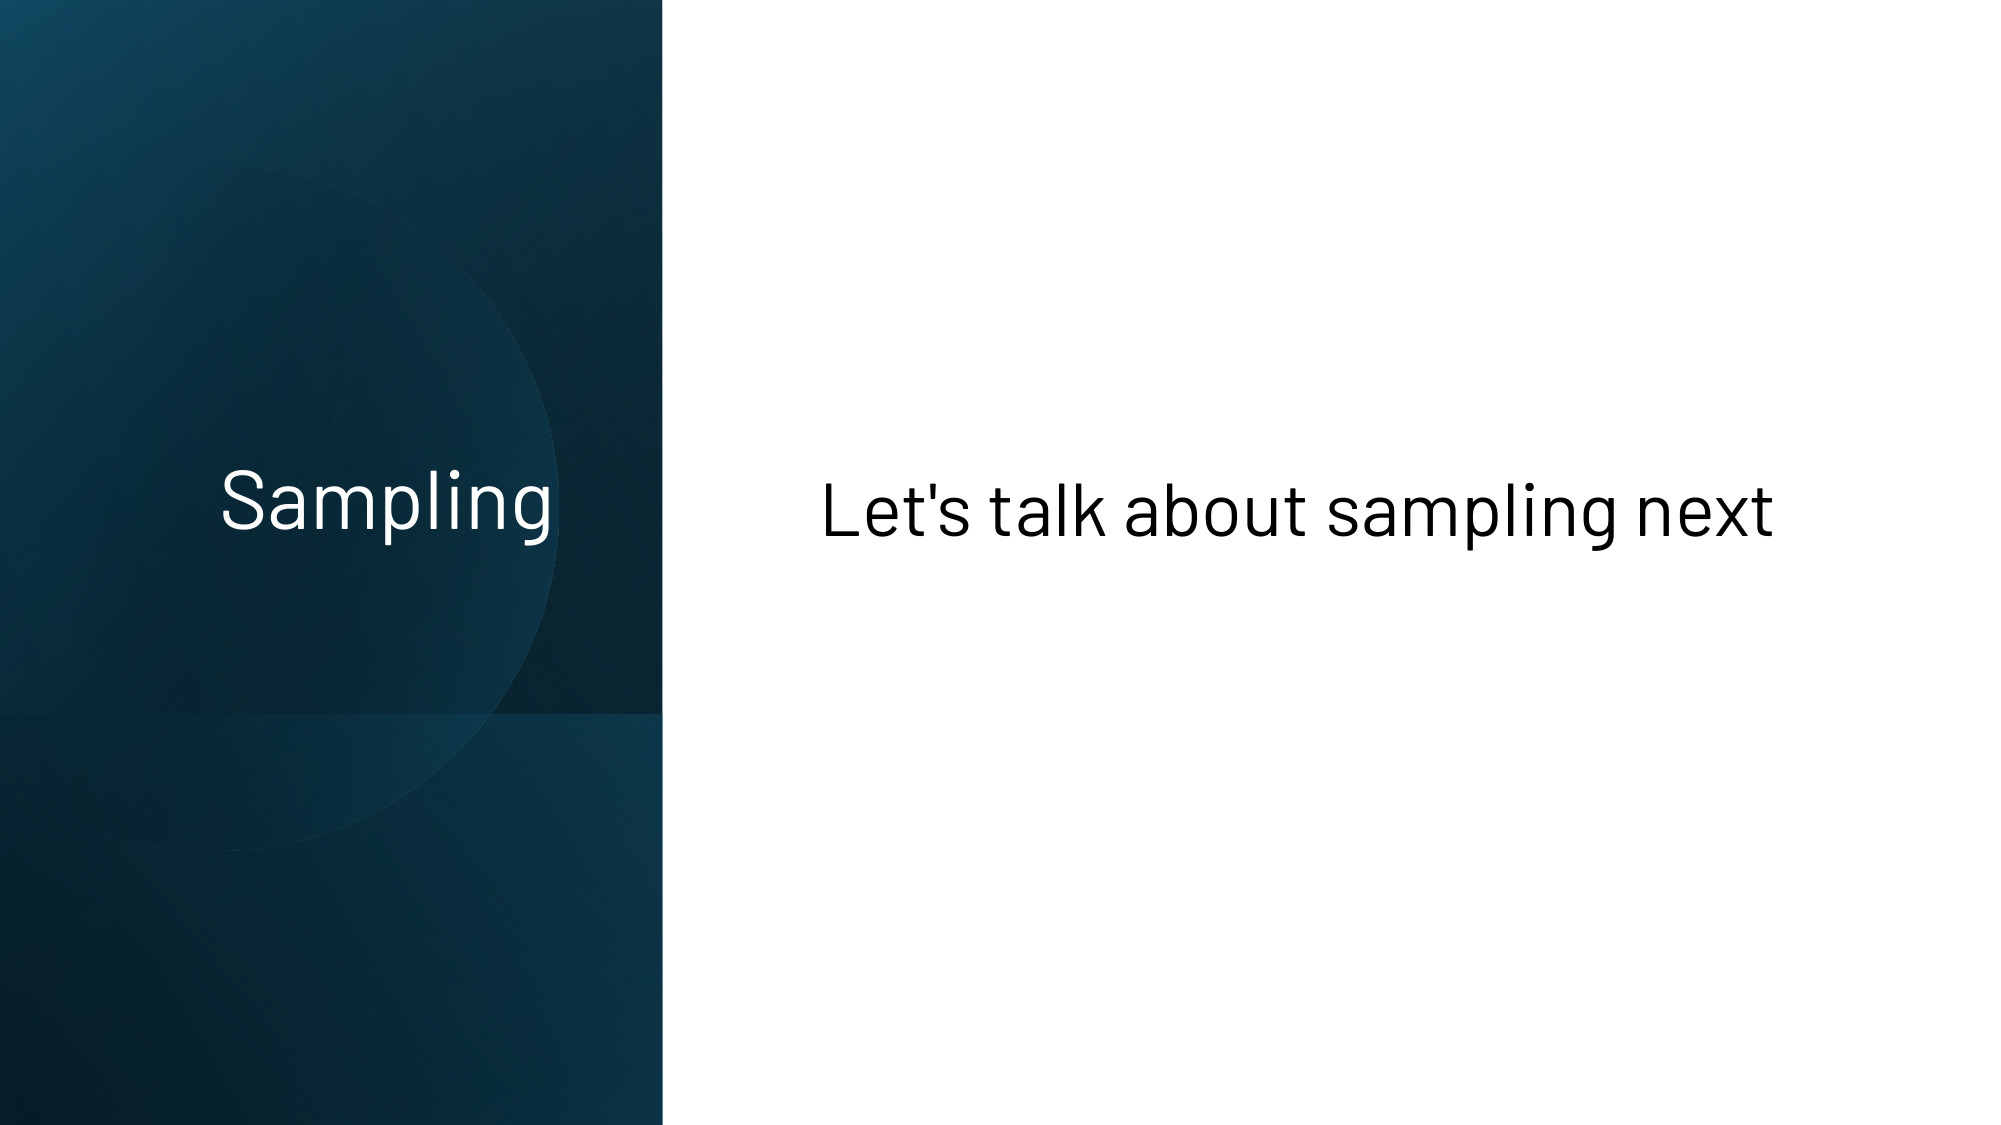

# Sampling
Let's talk about sampling next

23